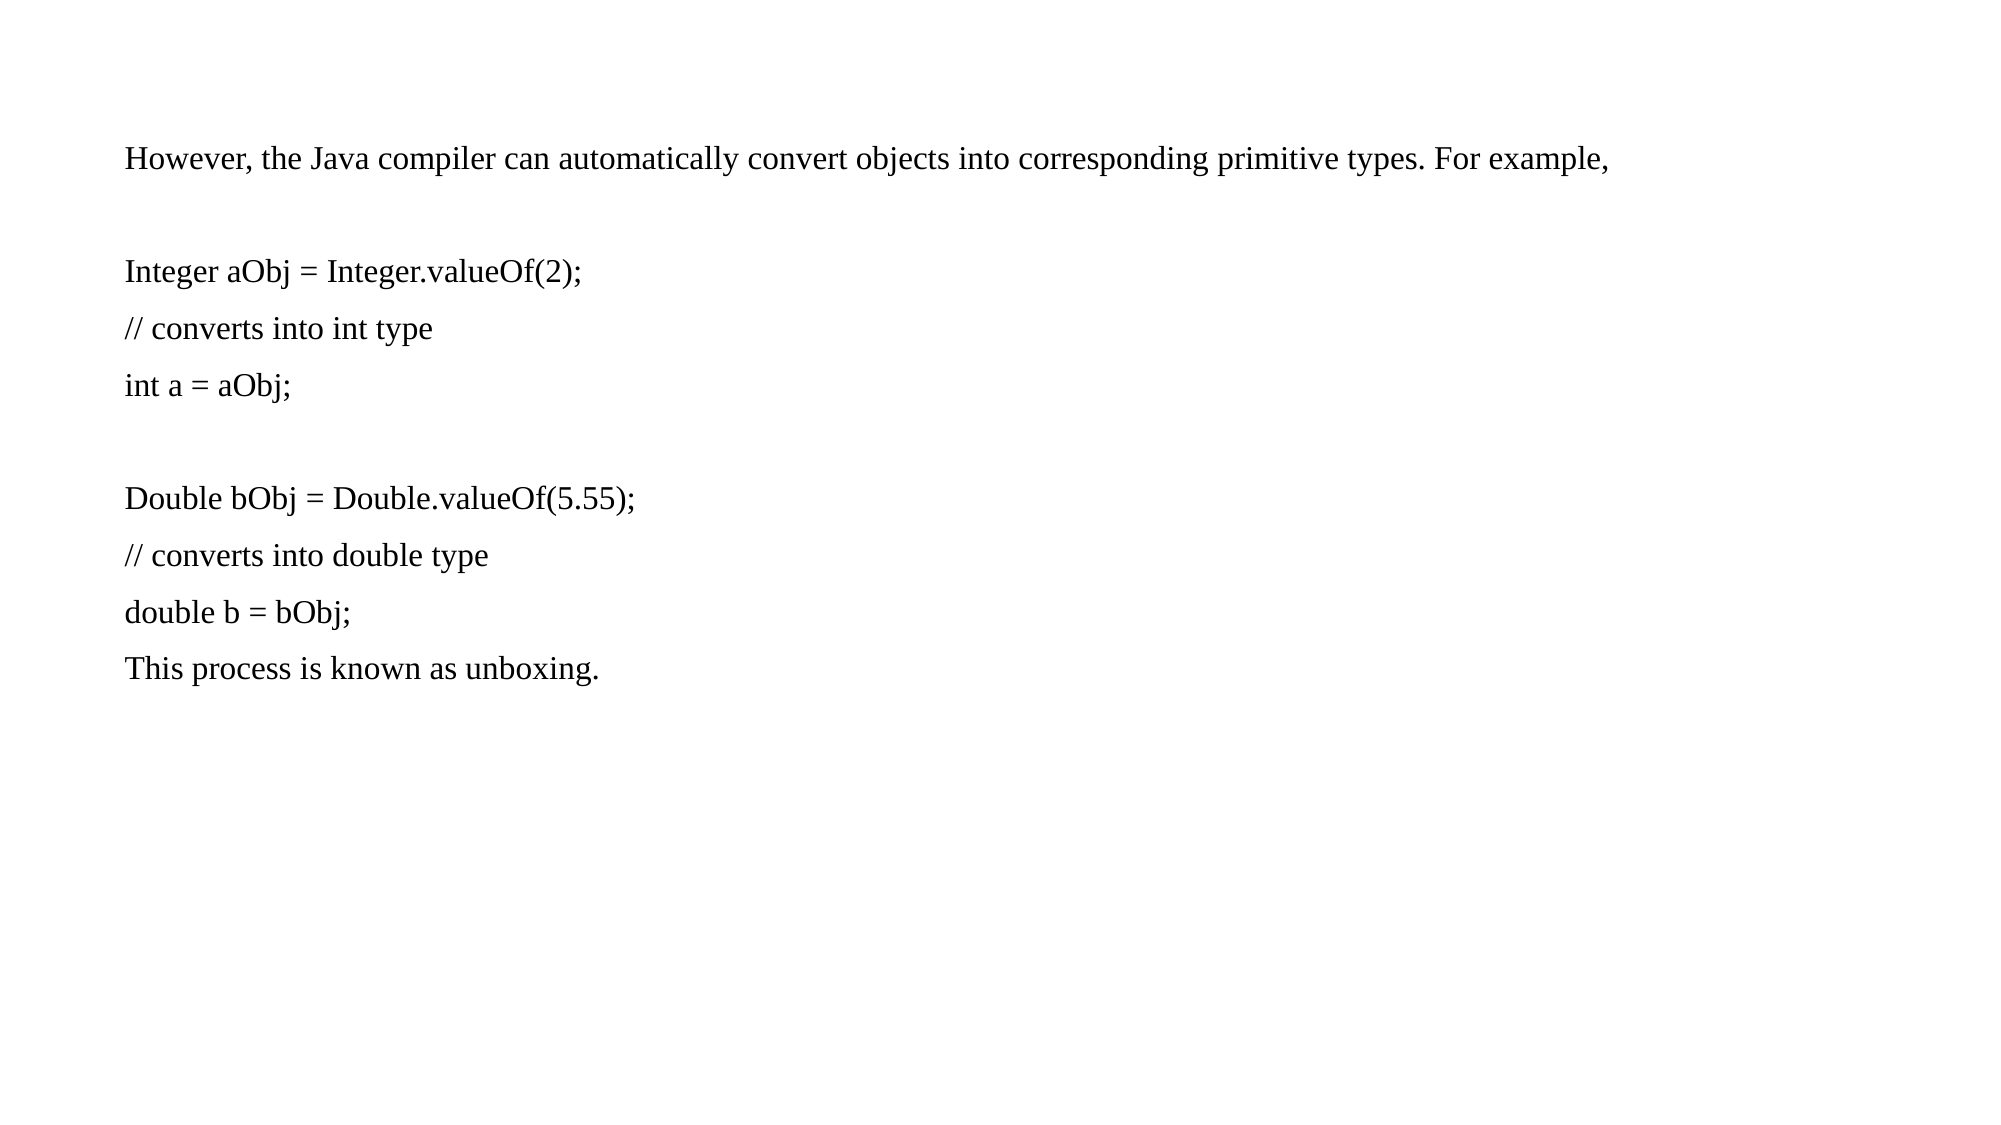

However, the Java compiler can automatically convert objects into corresponding primitive types. For example,

Integer aObj = Integer.valueOf(2);
// converts into int type
int a = aObj;

Double bObj = Double.valueOf(5.55);
// converts into double type
double b = bObj;
This process is known as unboxing.